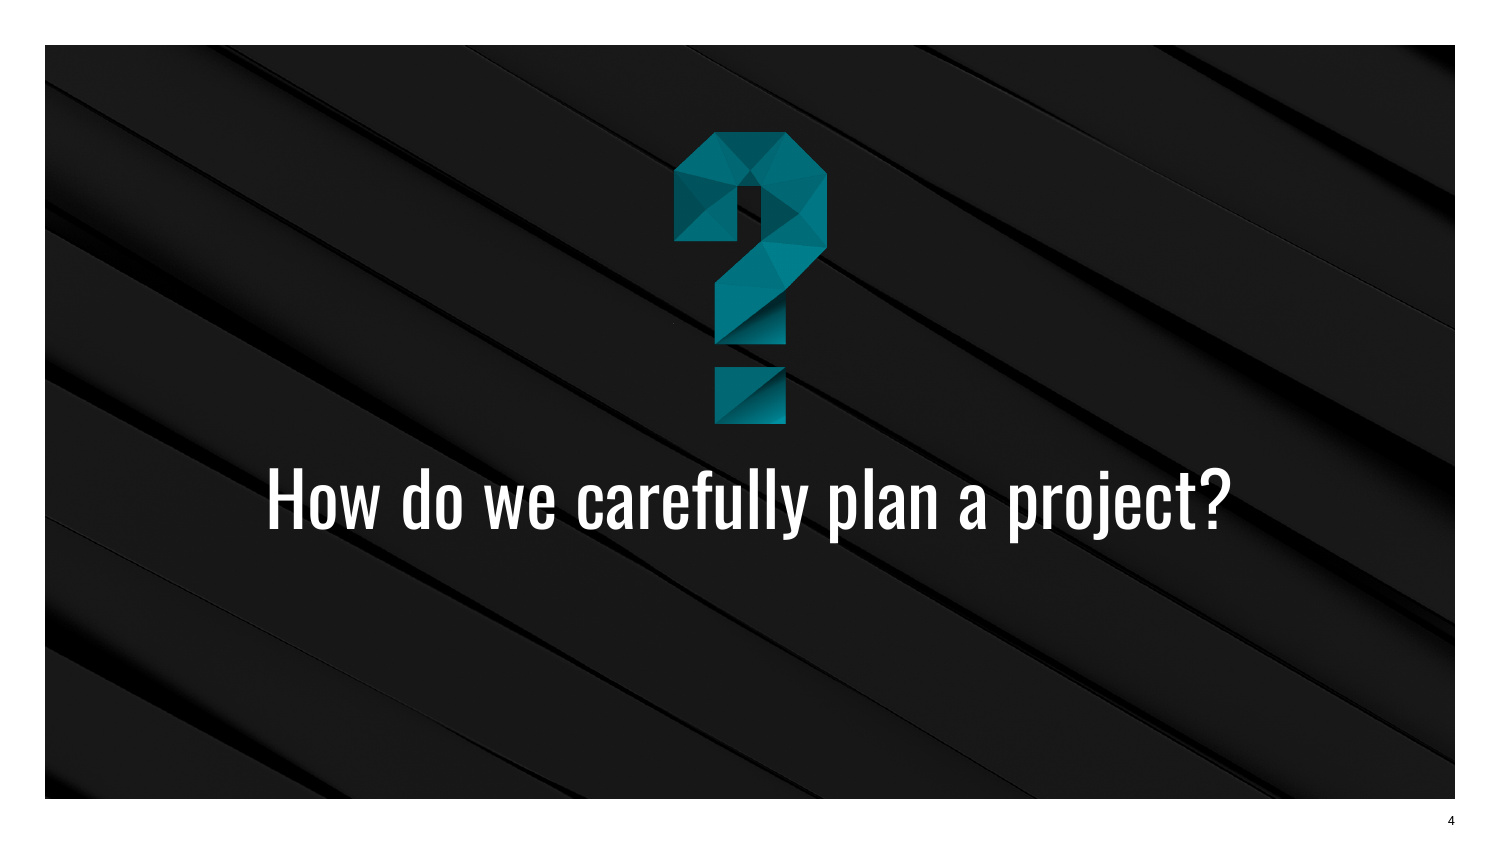

# How do we carefully plan a project?